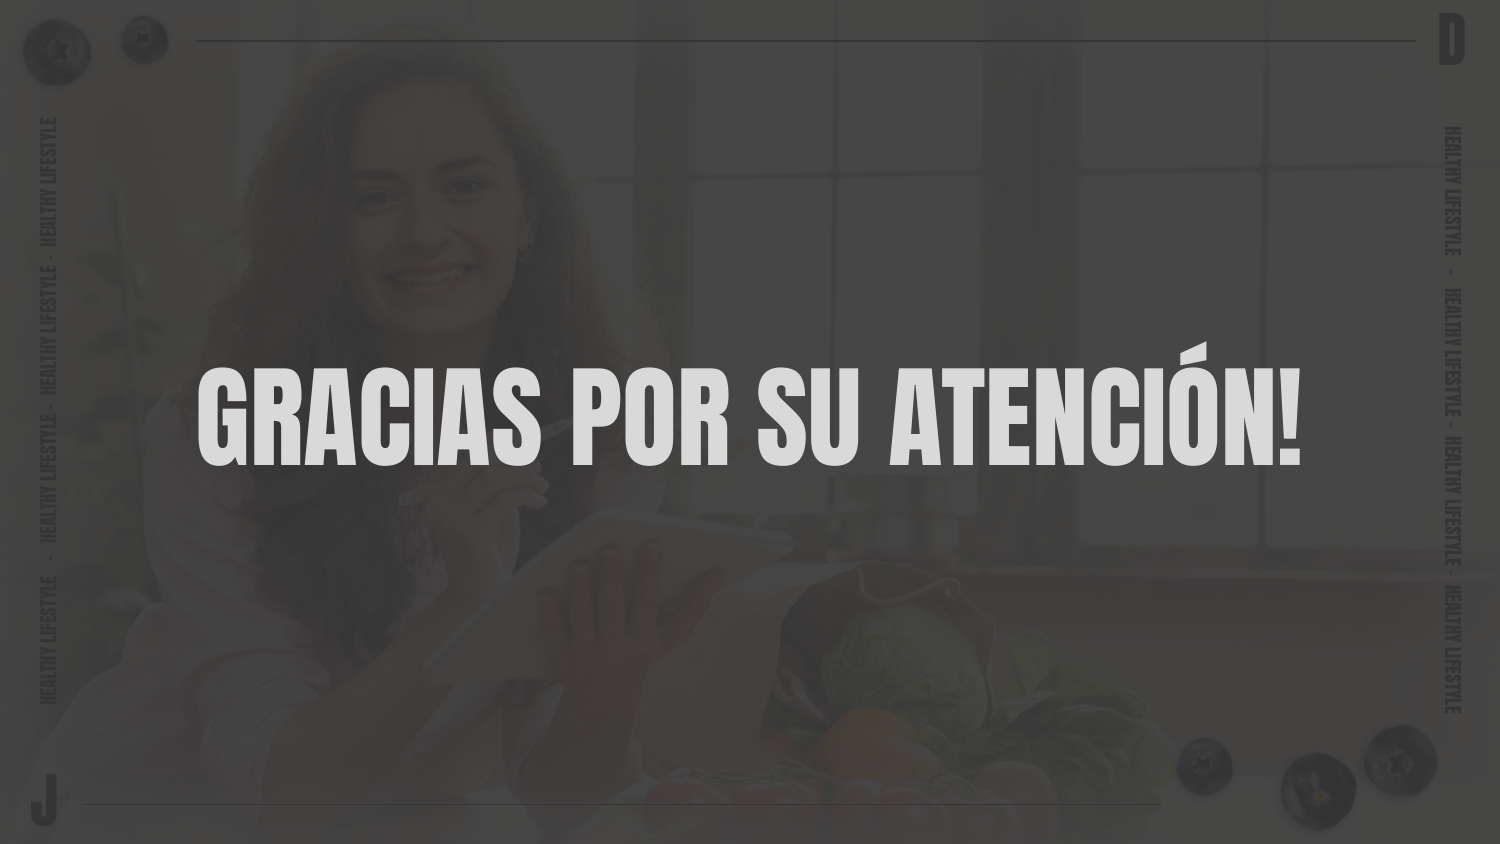

D
# GRACIAS POR SU ATENCIÓN!
HEALTHY LIFESTYLE   -   HEALTHY LIFESTYLE -  HEALTHY LIFESTYLE -  HEALTHY LIFESTYLE

HEALTHY LIFESTYLE   -   HEALTHY LIFESTYLE -  HEALTHY LIFESTYLE -  HEALTHY LIFESTYLE

J